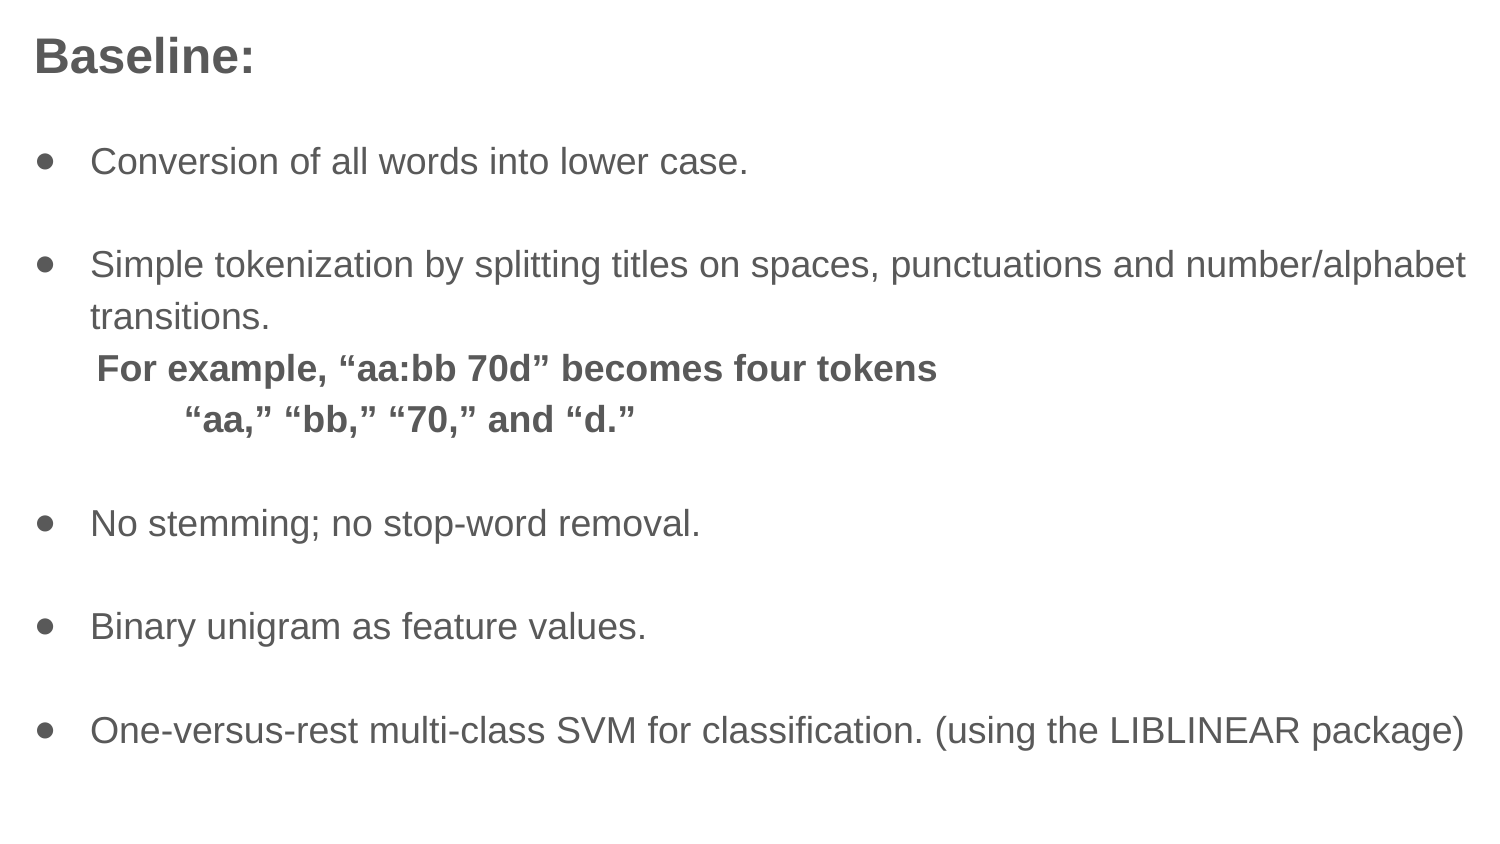

Baseline:

Conversion of all words into lower case.

Simple tokenization by splitting titles on spaces, punctuations and number/alphabet transitions.
      For example, “aa:bb 70d” becomes four tokens
	“aa,” “bb,” “70,” and “d.”

No stemming; no stop-word removal.

Binary unigram as feature values.

One-versus-rest multi-class SVM for classification. (using the LIBLINEAR package)